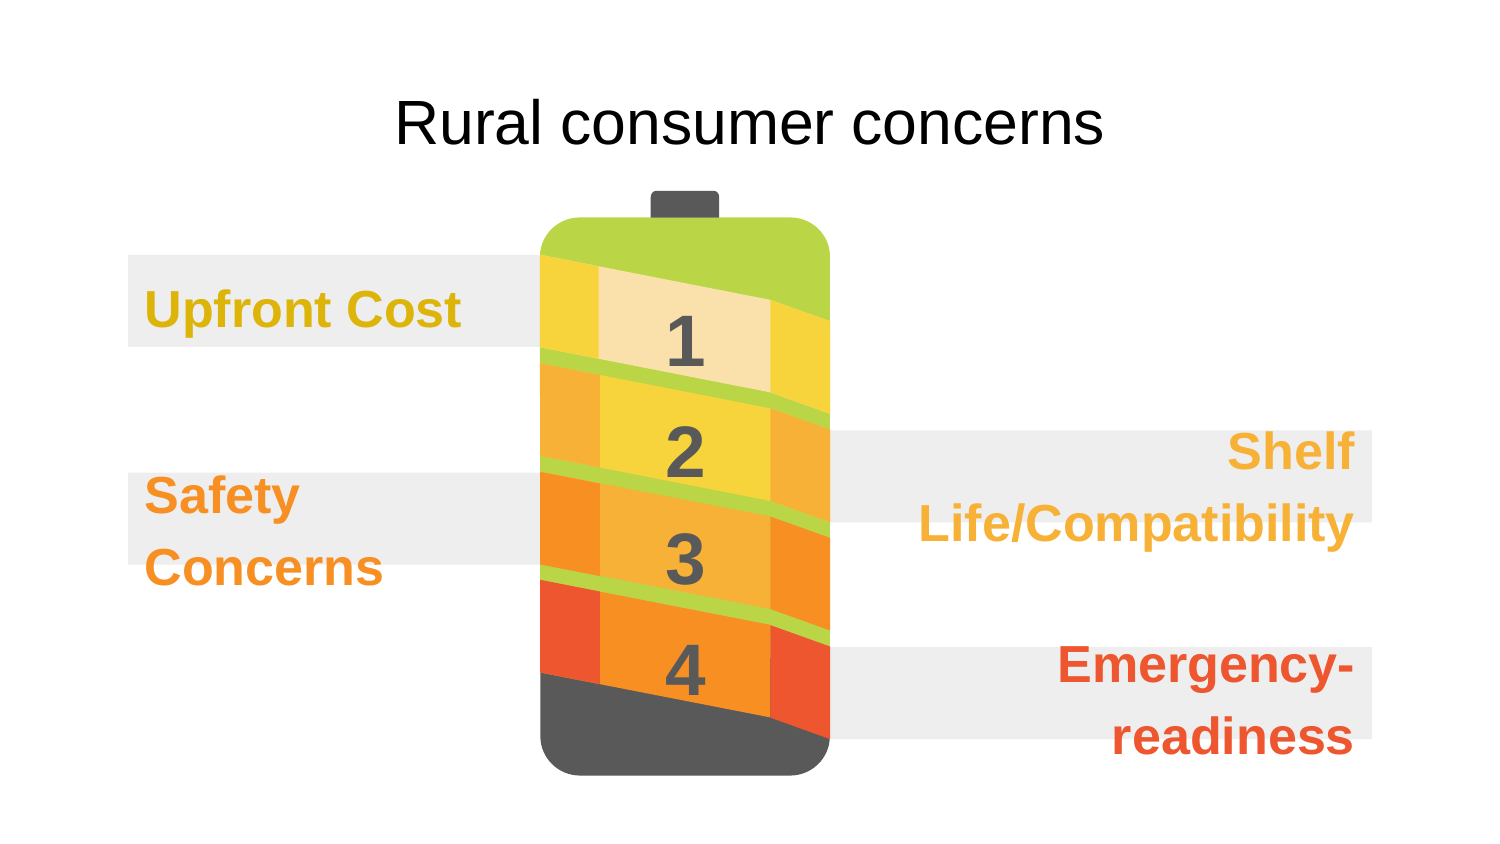

# Rural consumer concerns

Upfront Cost
1
2

Shelf Life/Compatibility

Safety Concerns
3
4

Emergency-readiness